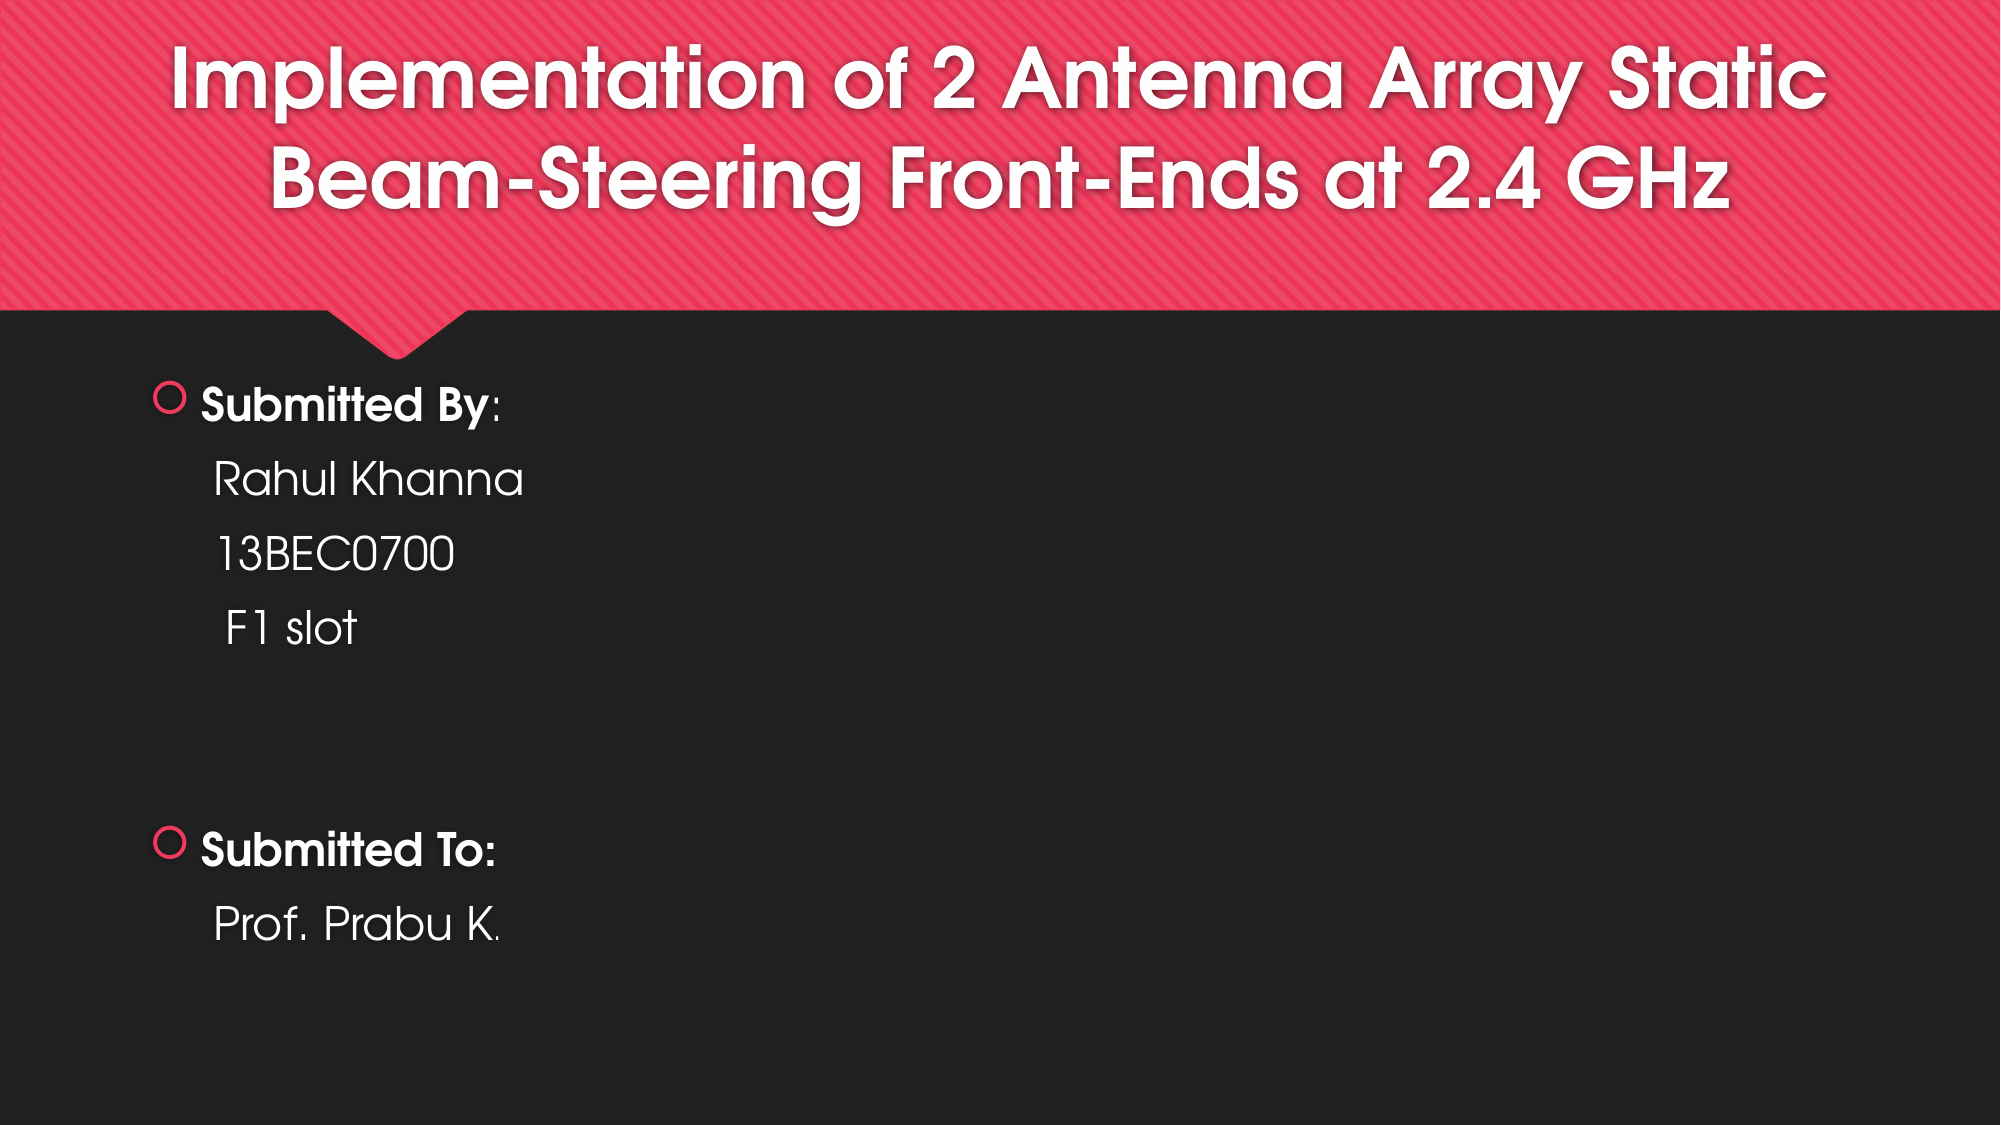

# Implementation of 2 Antenna Array Static Beam-Steering Front-Ends at 2.4 GHz
Submitted By:
     Rahul Khanna
     13BEC0700
      F1 slot

Submitted To:
     Prof. Prabu K.